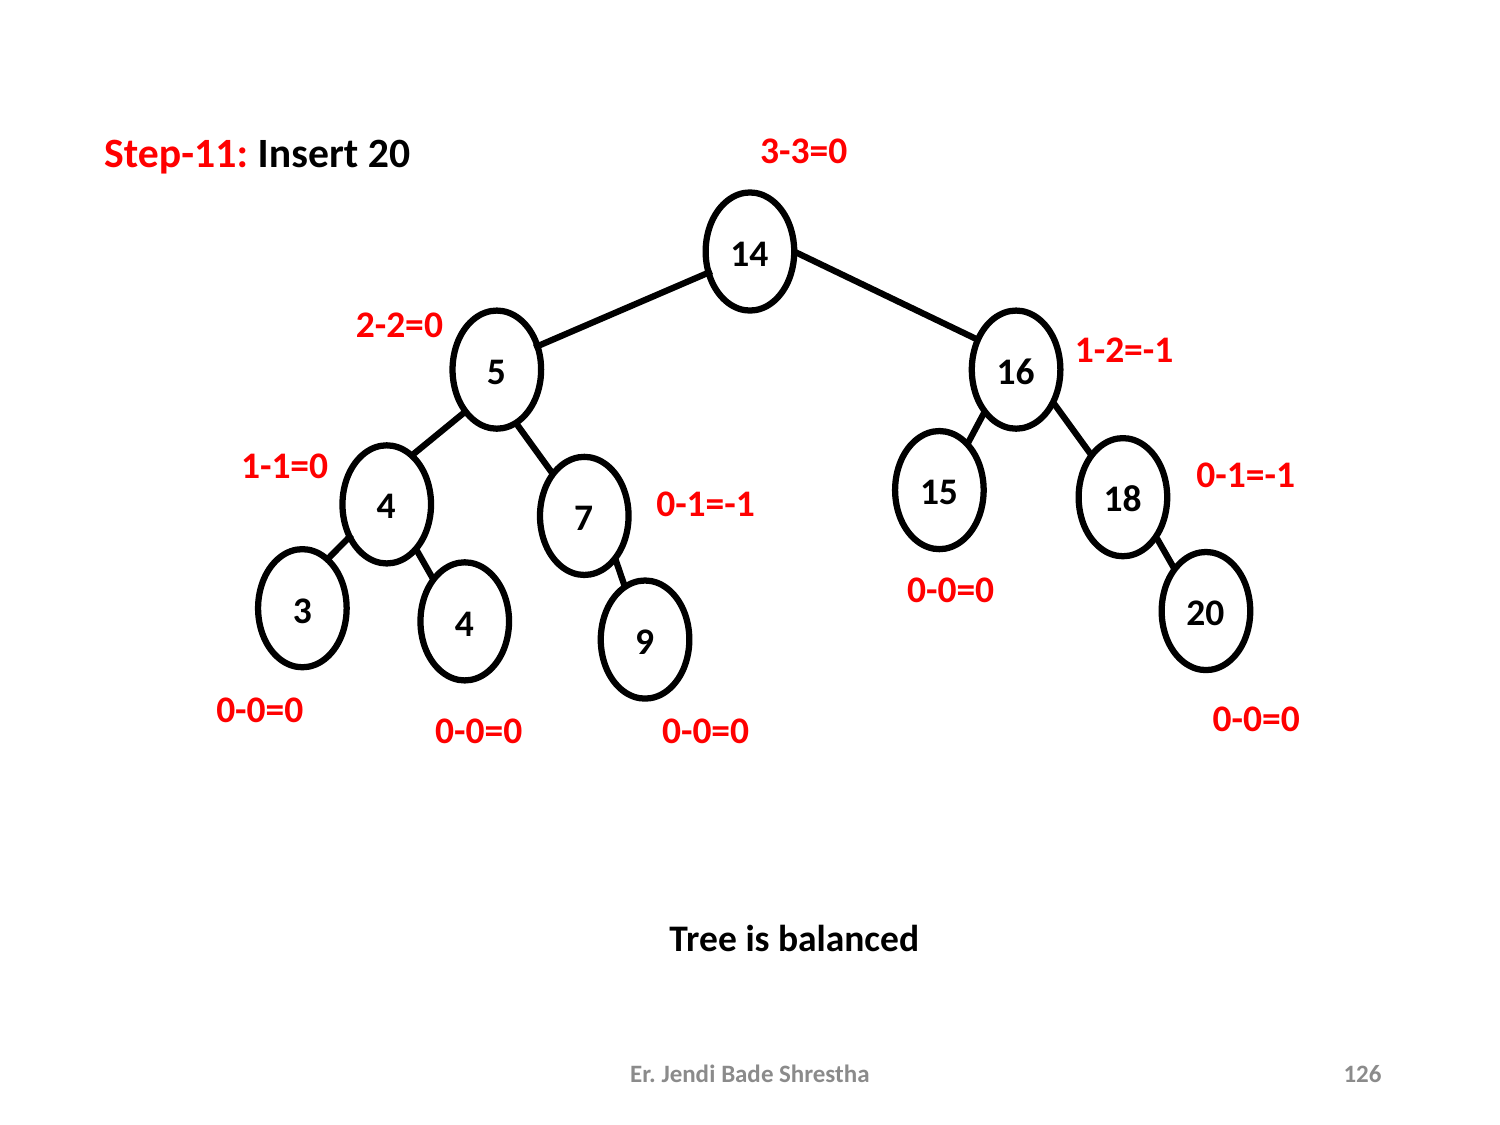

Step-11: Insert 20
	3-3=0

14
2-2=0

1-2=-1
5
16

1-1=0

0-1=-1

15
18
0-1=-1
4
7
3

0-0=0

20
4
9
0-0=0
0-0=0
0-0=0
0-0=0
Tree is balanced
Er. Jendi Bade Shrestha
126